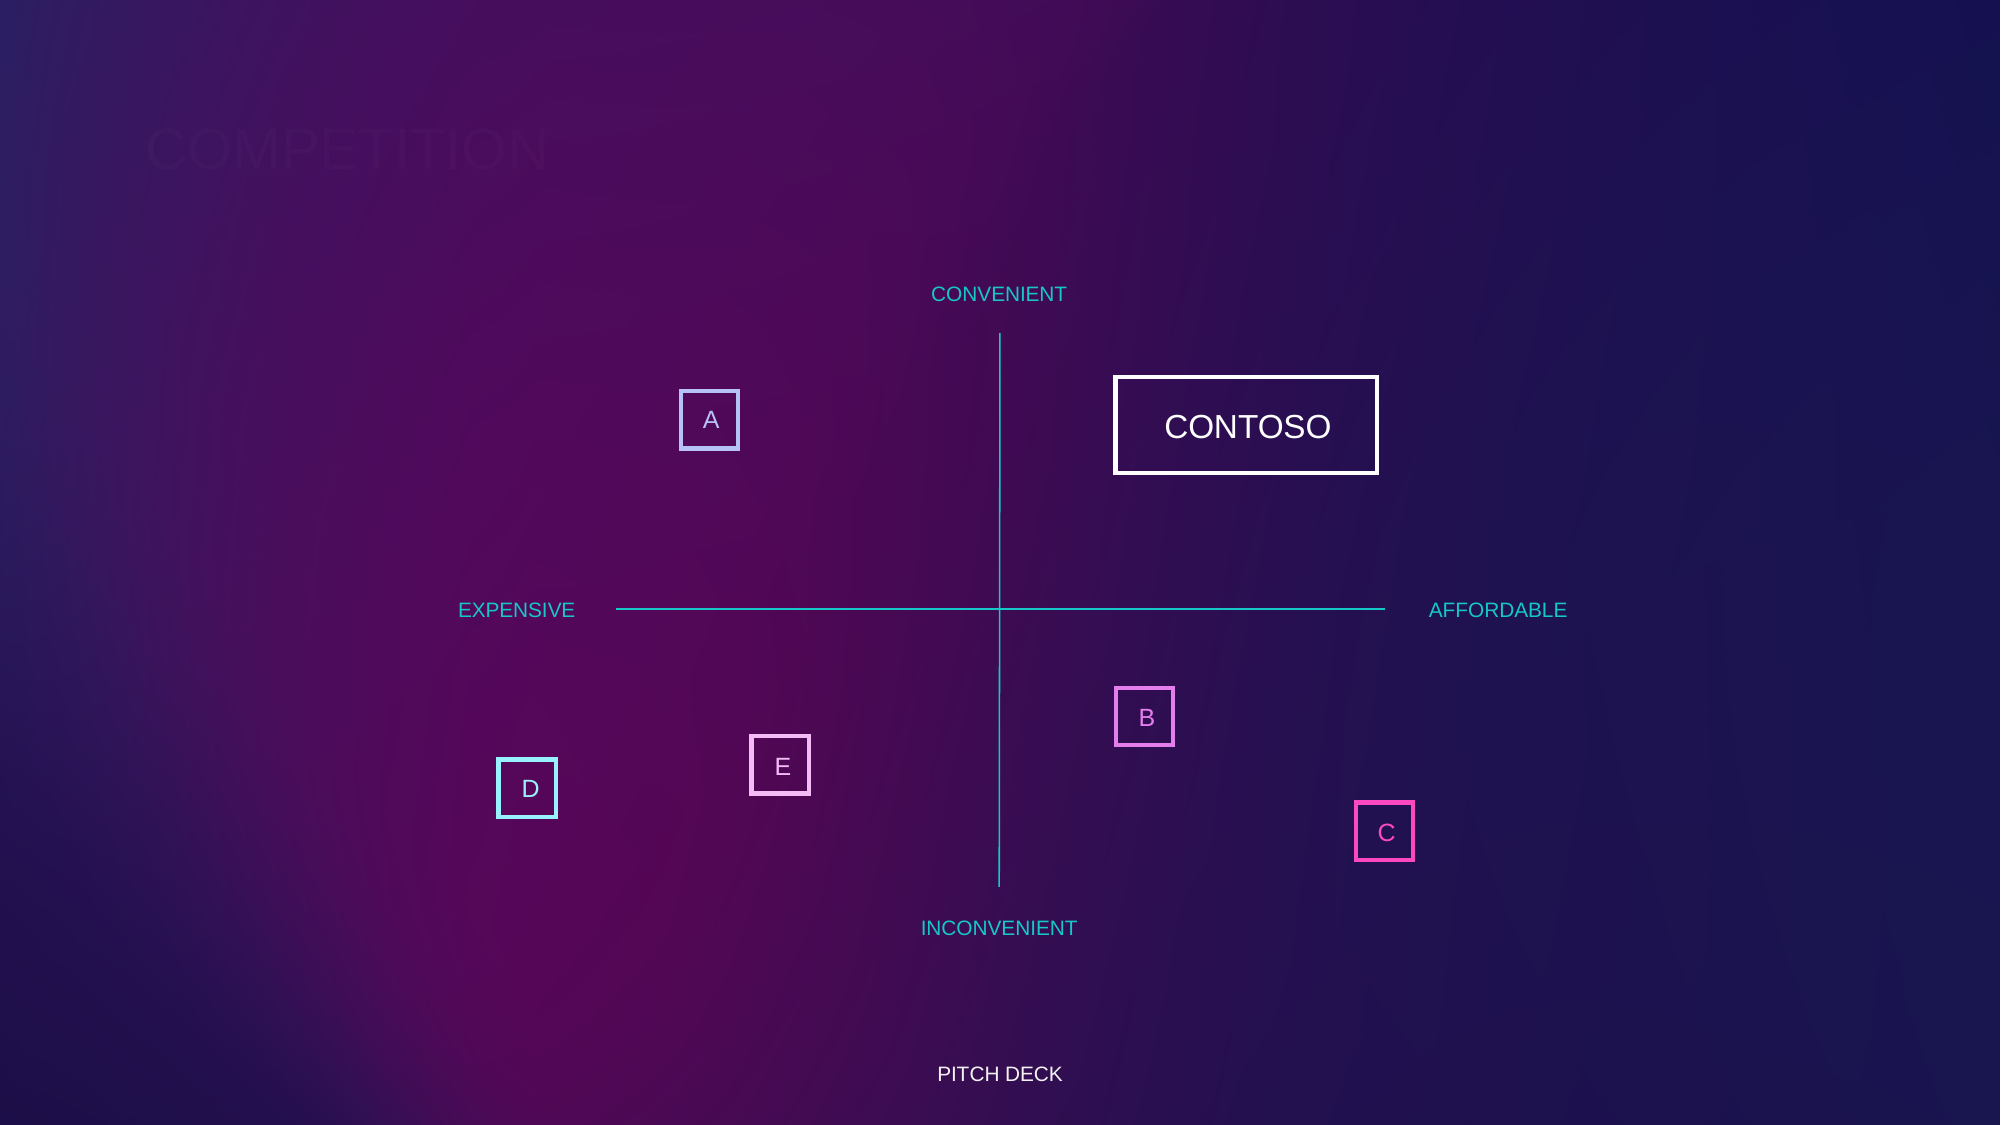

# COMPETITION
CONVENIENT
CONTOSO

A

EXPENSIVE​
AFFORDABLE
B

E

D

C

INCONVENIENT​
PITCH DECK
11